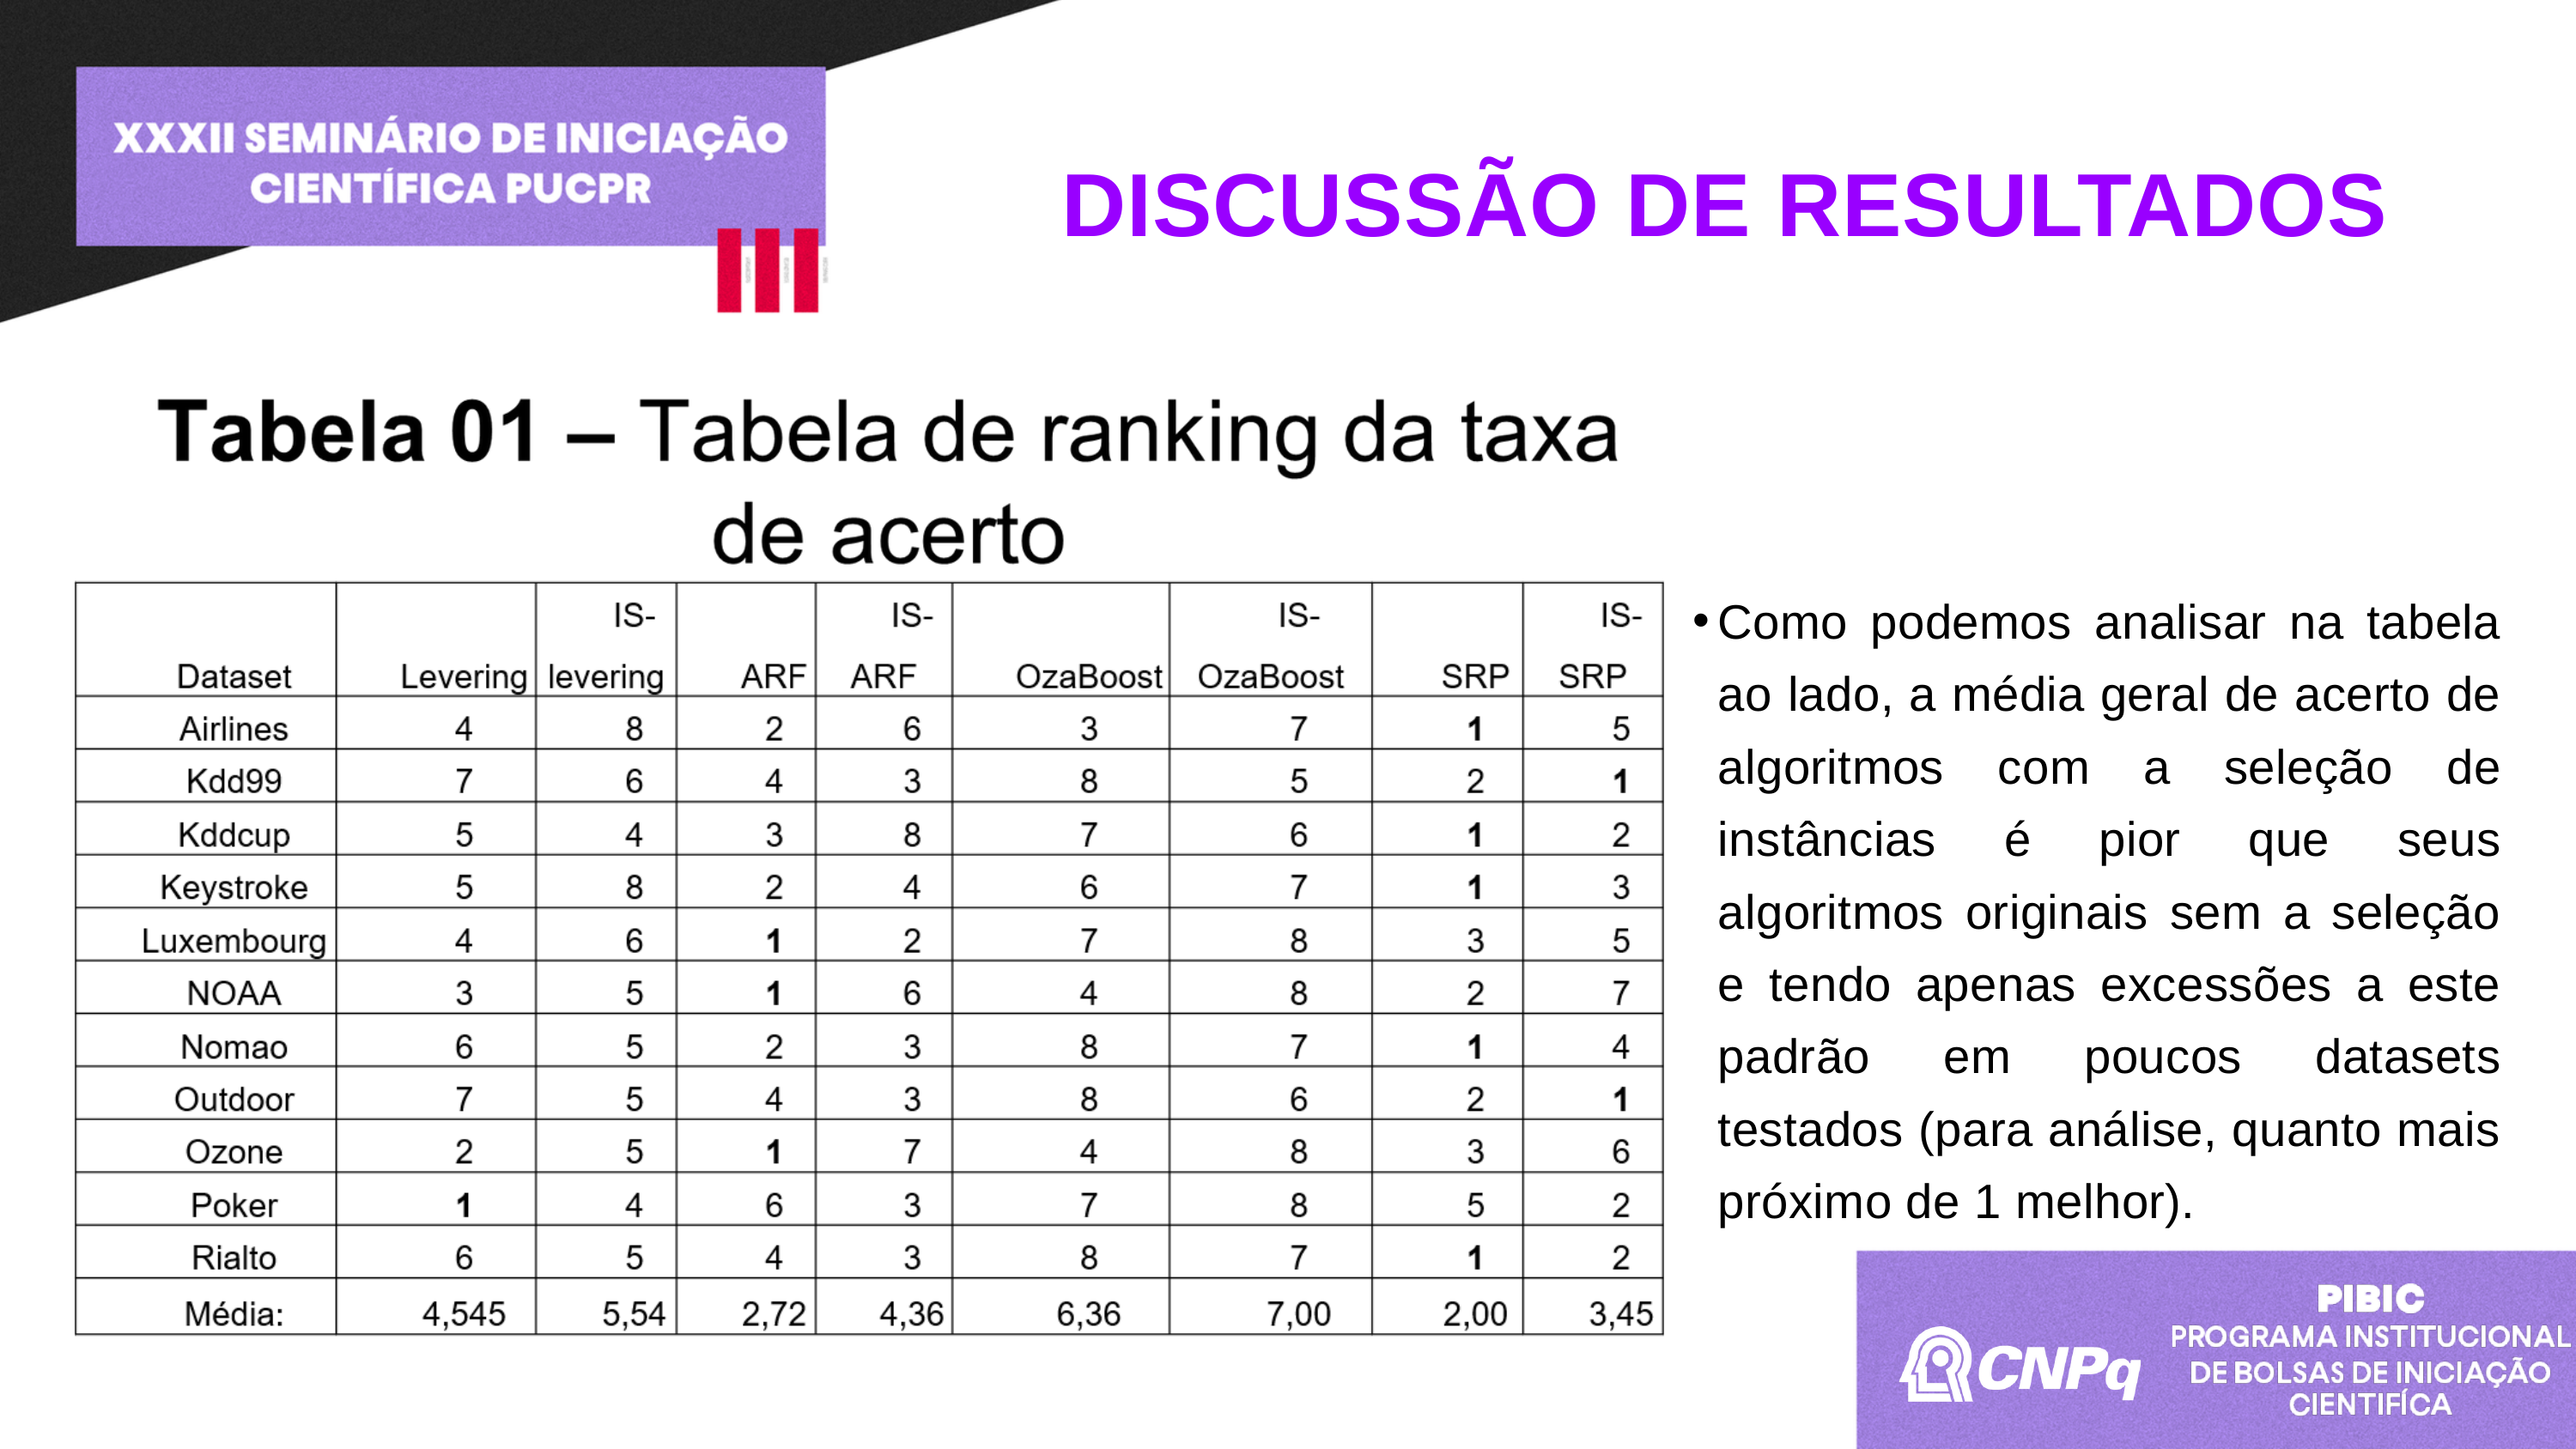

DISCUSSÃO DE RESULTADOS

Como podemos analisar na tabela ao lado, a média geral de acerto de algoritmos com a seleção de instâncias é pior que seus algoritmos originais sem a seleção e tendo apenas excessões a este padrão em poucos datasets testados (para análise, quanto mais próximo de 1 melhor).